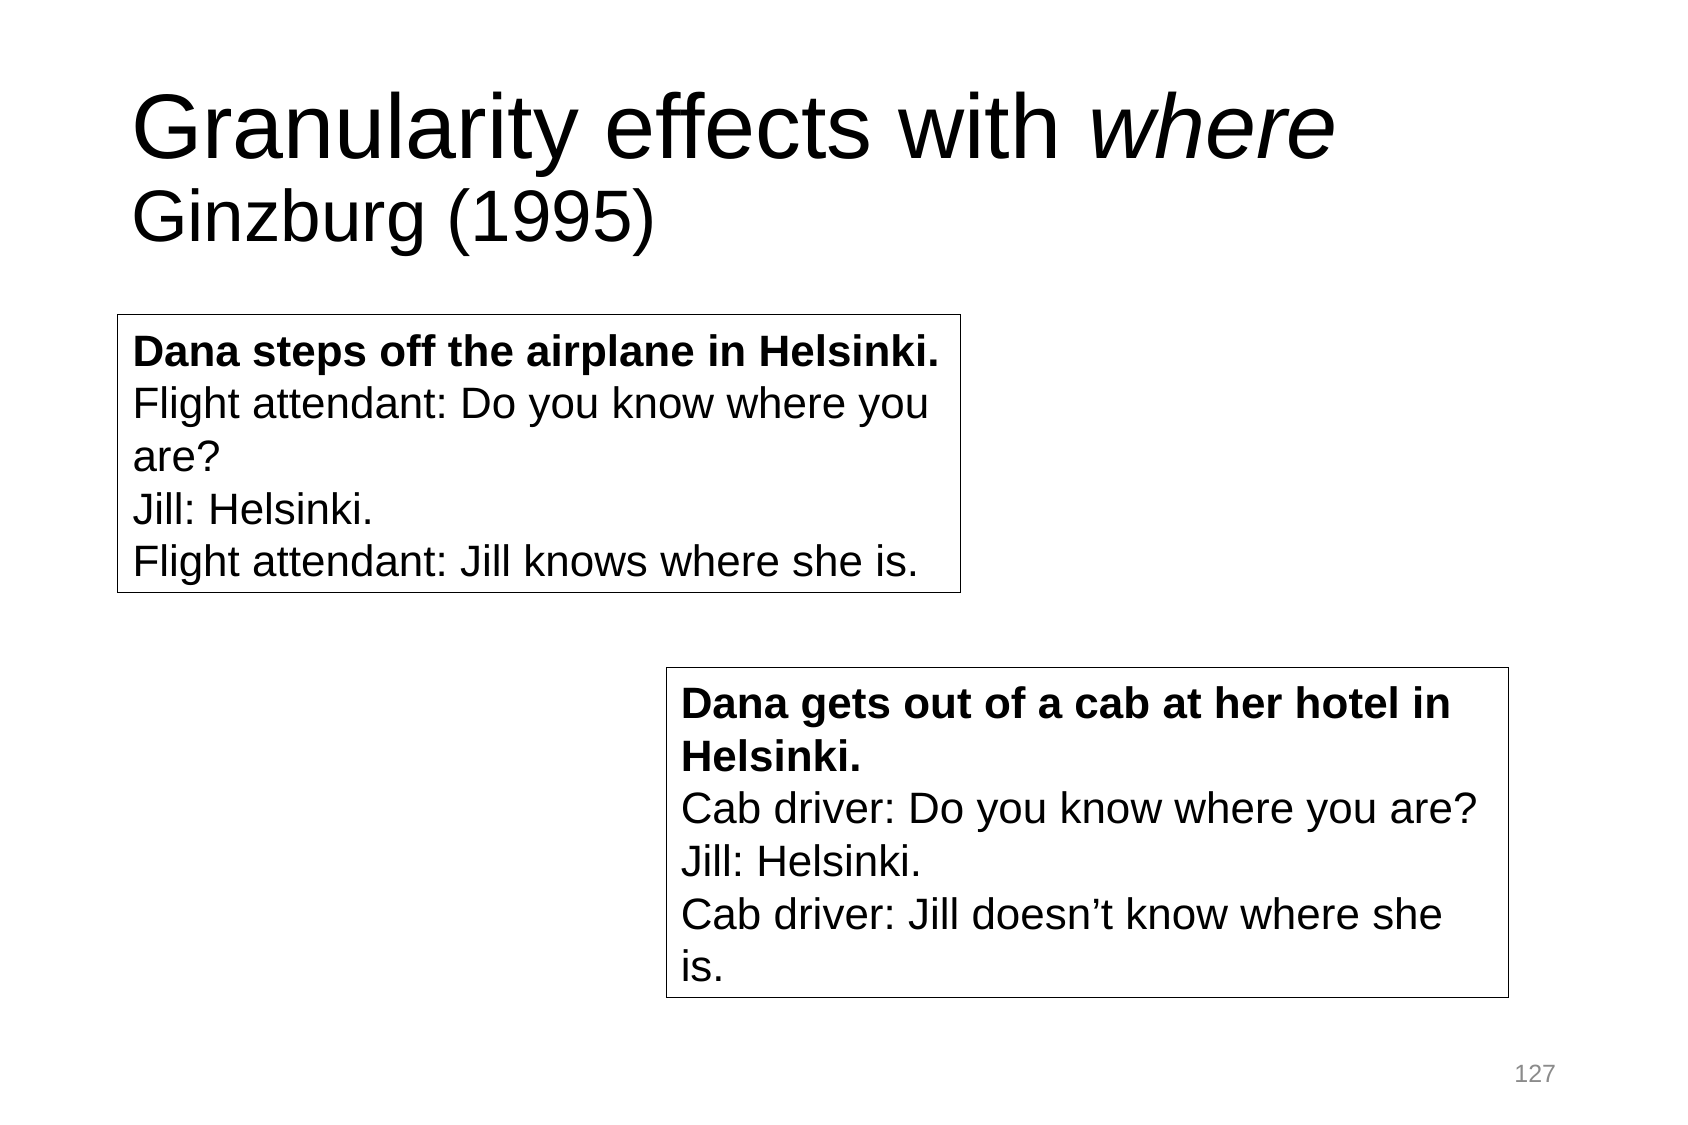

# Granularity effects with where Ginzburg (1995)
Dana steps off the airplane in Helsinki.
Flight attendant: Do you know where you are?
Jill: Helsinki.
Flight attendant: Jill knows where she is.
Dana gets out of a cab at her hotel in Helsinki.
Cab driver: Do you know where you are?
Jill: Helsinki.
Cab driver: Jill doesn’t know where she is.
127